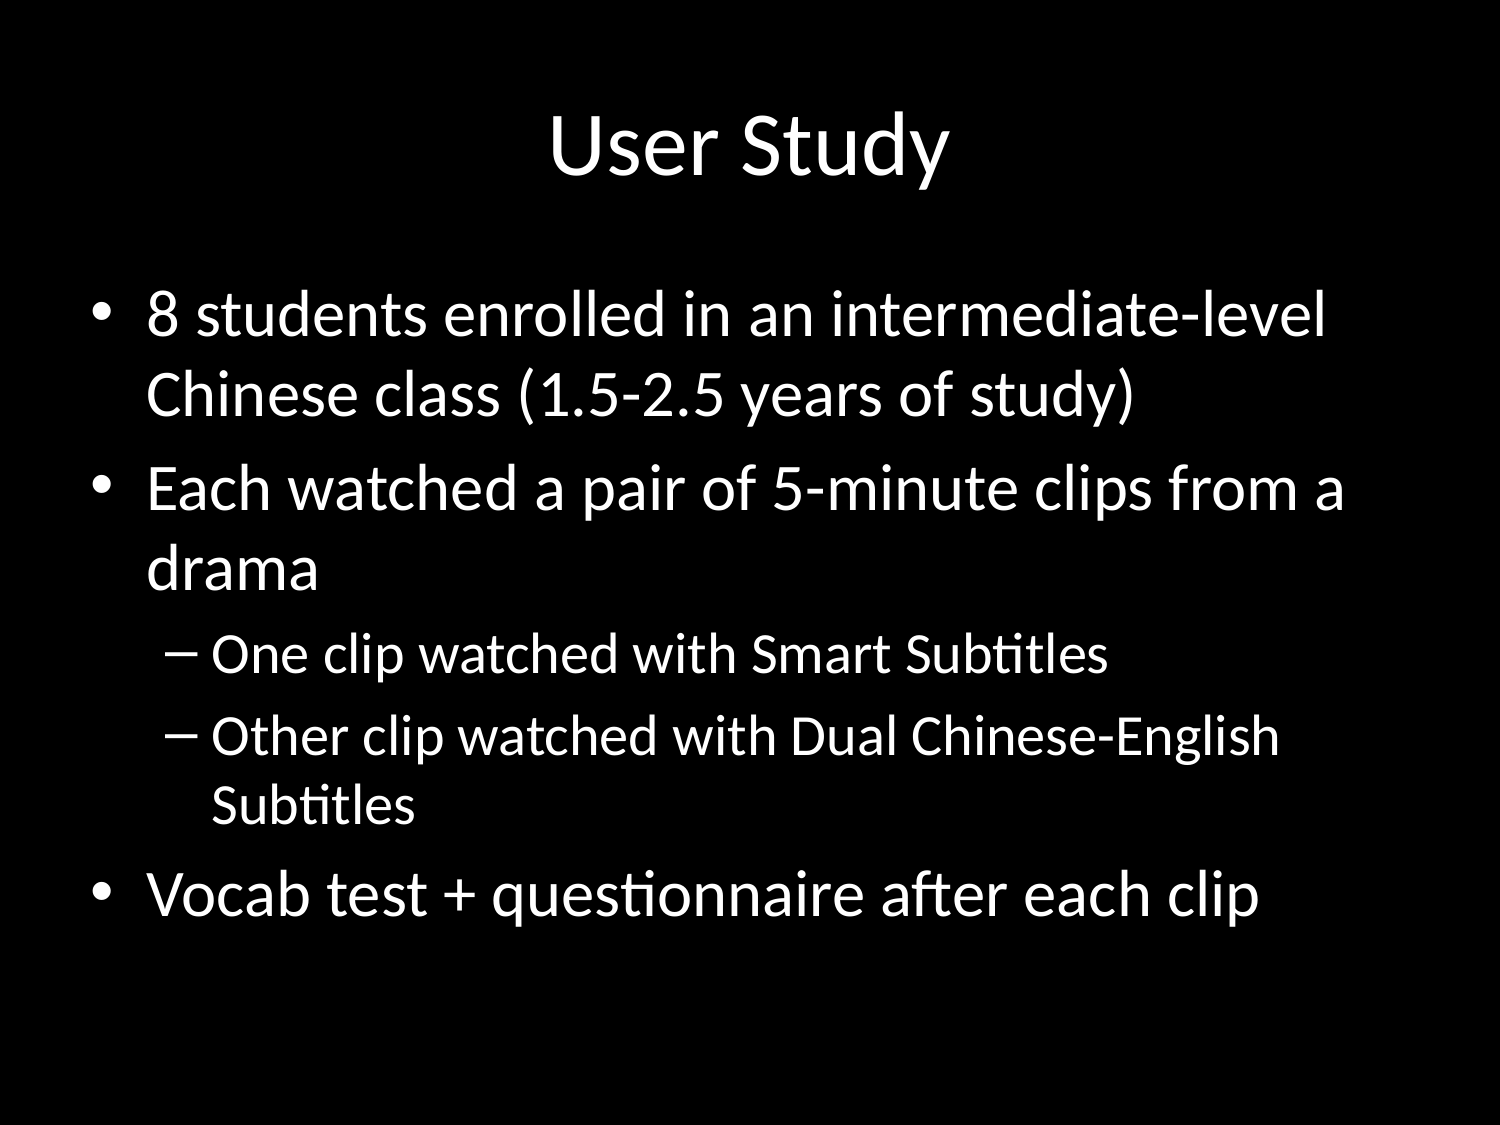

# User Study
8 students enrolled in an intermediate-level Chinese class (1.5-2.5 years of study)
Each watched a pair of 5-minute clips from a drama
One clip watched with Smart Subtitles
Other clip watched with Dual Chinese-English Subtitles
Vocab test + questionnaire after each clip